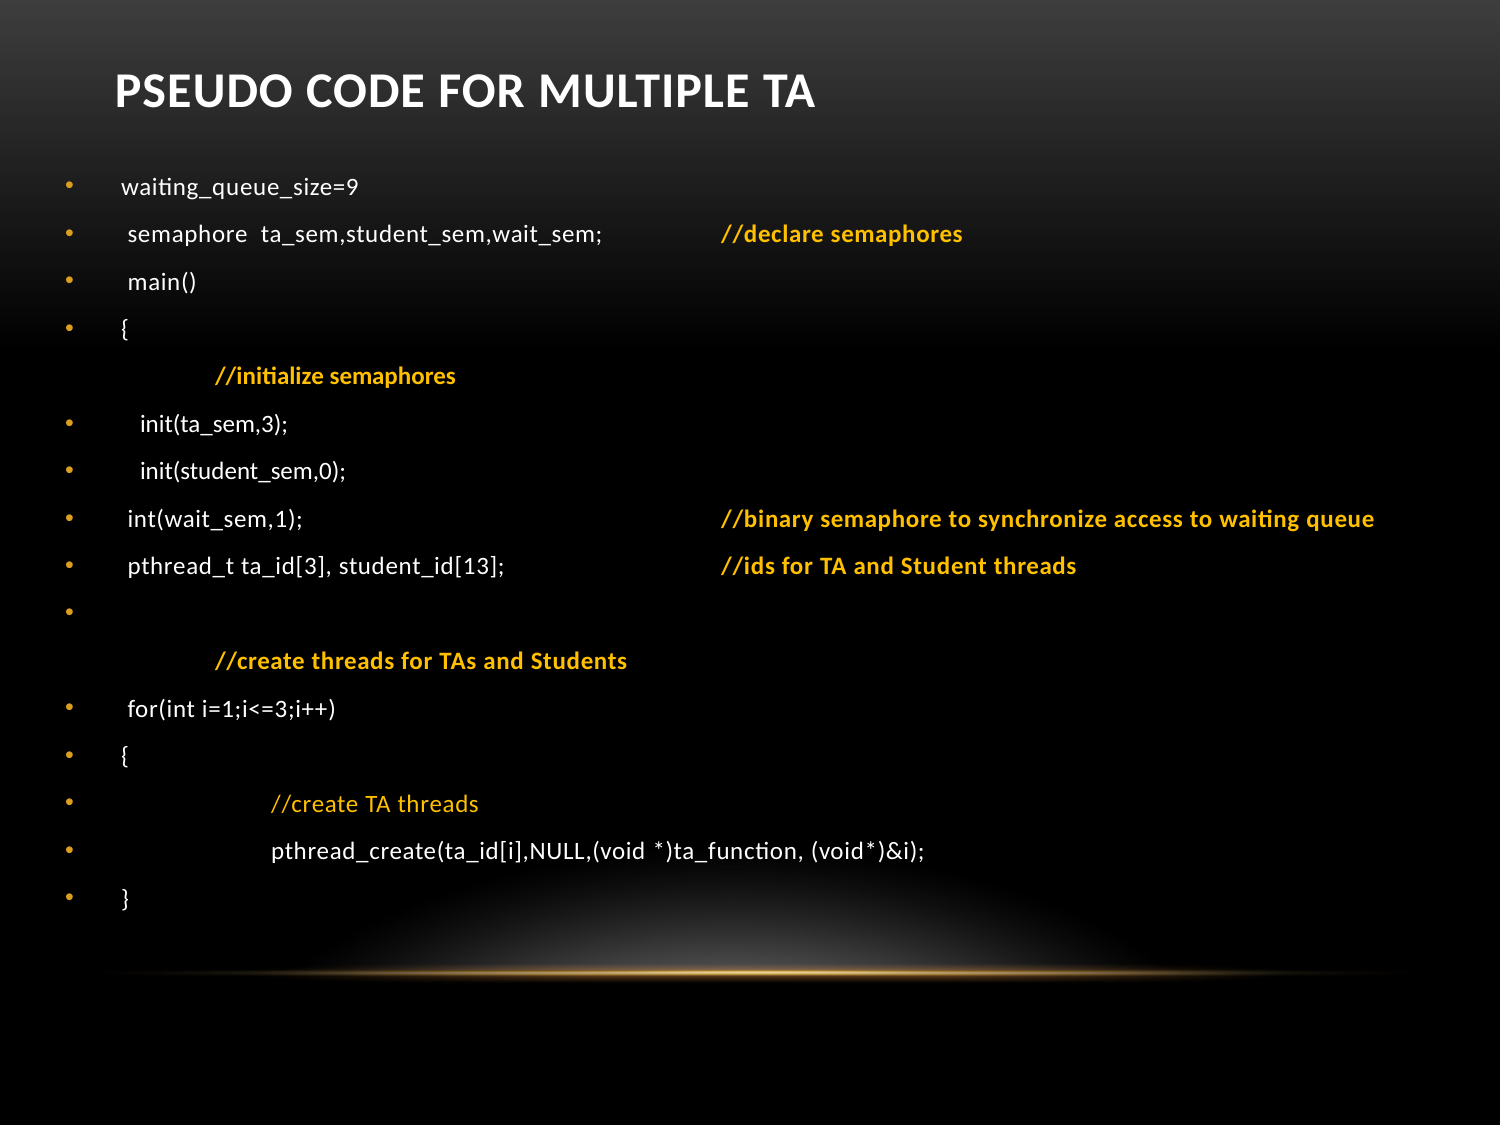

# Pseudo Code For Multiple TA
waiting_queue_size=9
 semaphore  ta_sem,student_sem,wait_sem;	//declare semaphores
 main()
{
	//initialize semaphores
init(ta_sem,3);
init(student_sem,0);
 int(wait_sem,1); 			//binary semaphore to synchronize access to waiting queue
 pthread_t ta_id[3], student_id[13]; 		//ids for TA and Student threads

	//create threads for TAs and Students
 for(int i=1;i<=3;i++)
{
 	//create TA threads
 	pthread_create(ta_id[i],NULL,(void *)ta_function, (void*)&i);
}